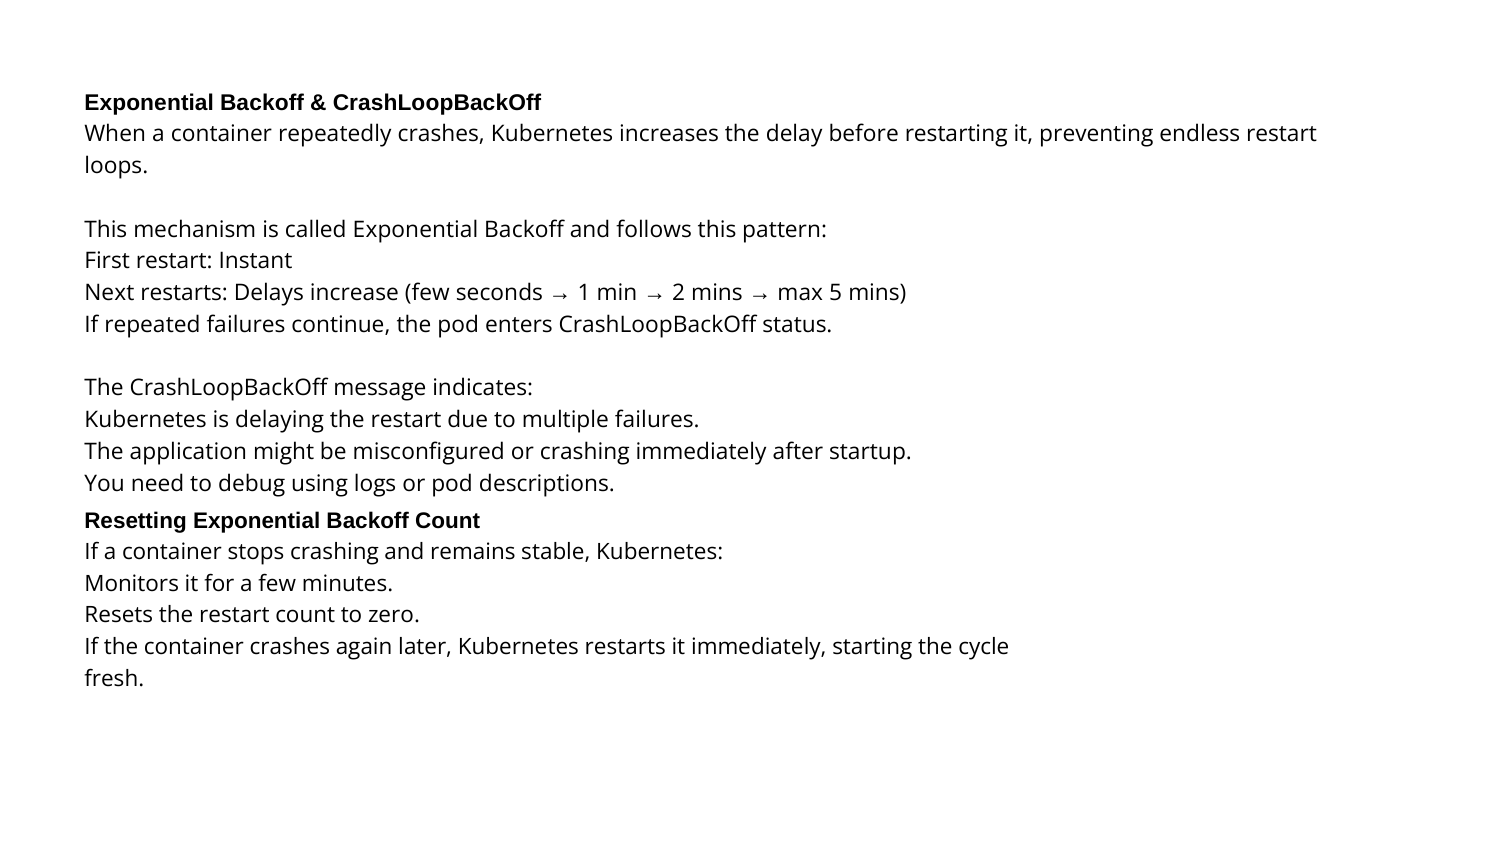

Exponential Backoff & CrashLoopBackOff
When a container repeatedly crashes, Kubernetes increases the delay before restarting it, preventing endless restart loops.

This mechanism is called Exponential Backoff and follows this pattern:
First restart: Instant
Next restarts: Delays increase (few seconds → 1 min → 2 mins → max 5 mins)
If repeated failures continue, the pod enters CrashLoopBackOff status.

The CrashLoopBackOff message indicates:
Kubernetes is delaying the restart due to multiple failures.
The application might be misconfigured or crashing immediately after startup.
You need to debug using logs or pod descriptions.
Resetting Exponential Backoff Count
If a container stops crashing and remains stable, Kubernetes:
Monitors it for a few minutes.
Resets the restart count to zero.
If the container crashes again later, Kubernetes restarts it immediately, starting the cycle fresh.